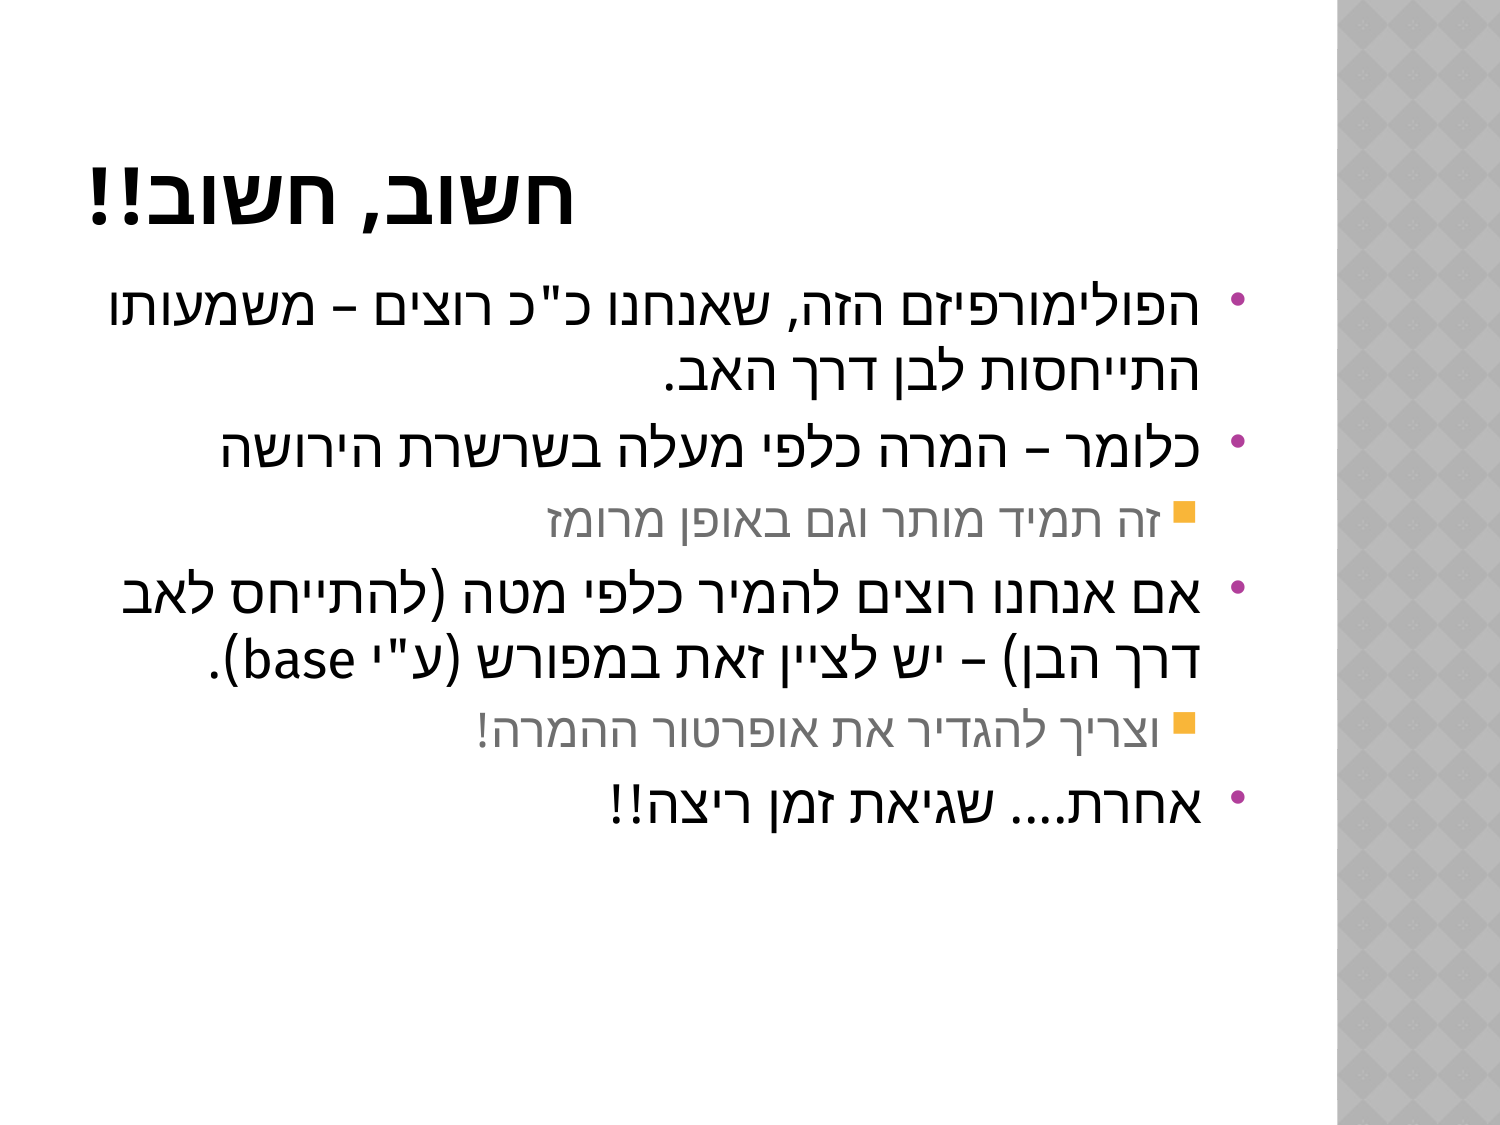

# חשוב, חשוב!!
הפולימורפיזם הזה, שאנחנו כ"כ רוצים – משמעותו התייחסות לבן דרך האב.
כלומר – המרה כלפי מעלה בשרשרת הירושה
זה תמיד מותר וגם באופן מרומז
אם אנחנו רוצים להמיר כלפי מטה (להתייחס לאב דרך הבן) – יש לציין זאת במפורש (ע"י base).
וצריך להגדיר את אופרטור ההמרה!
אחרת.... שגיאת זמן ריצה!!